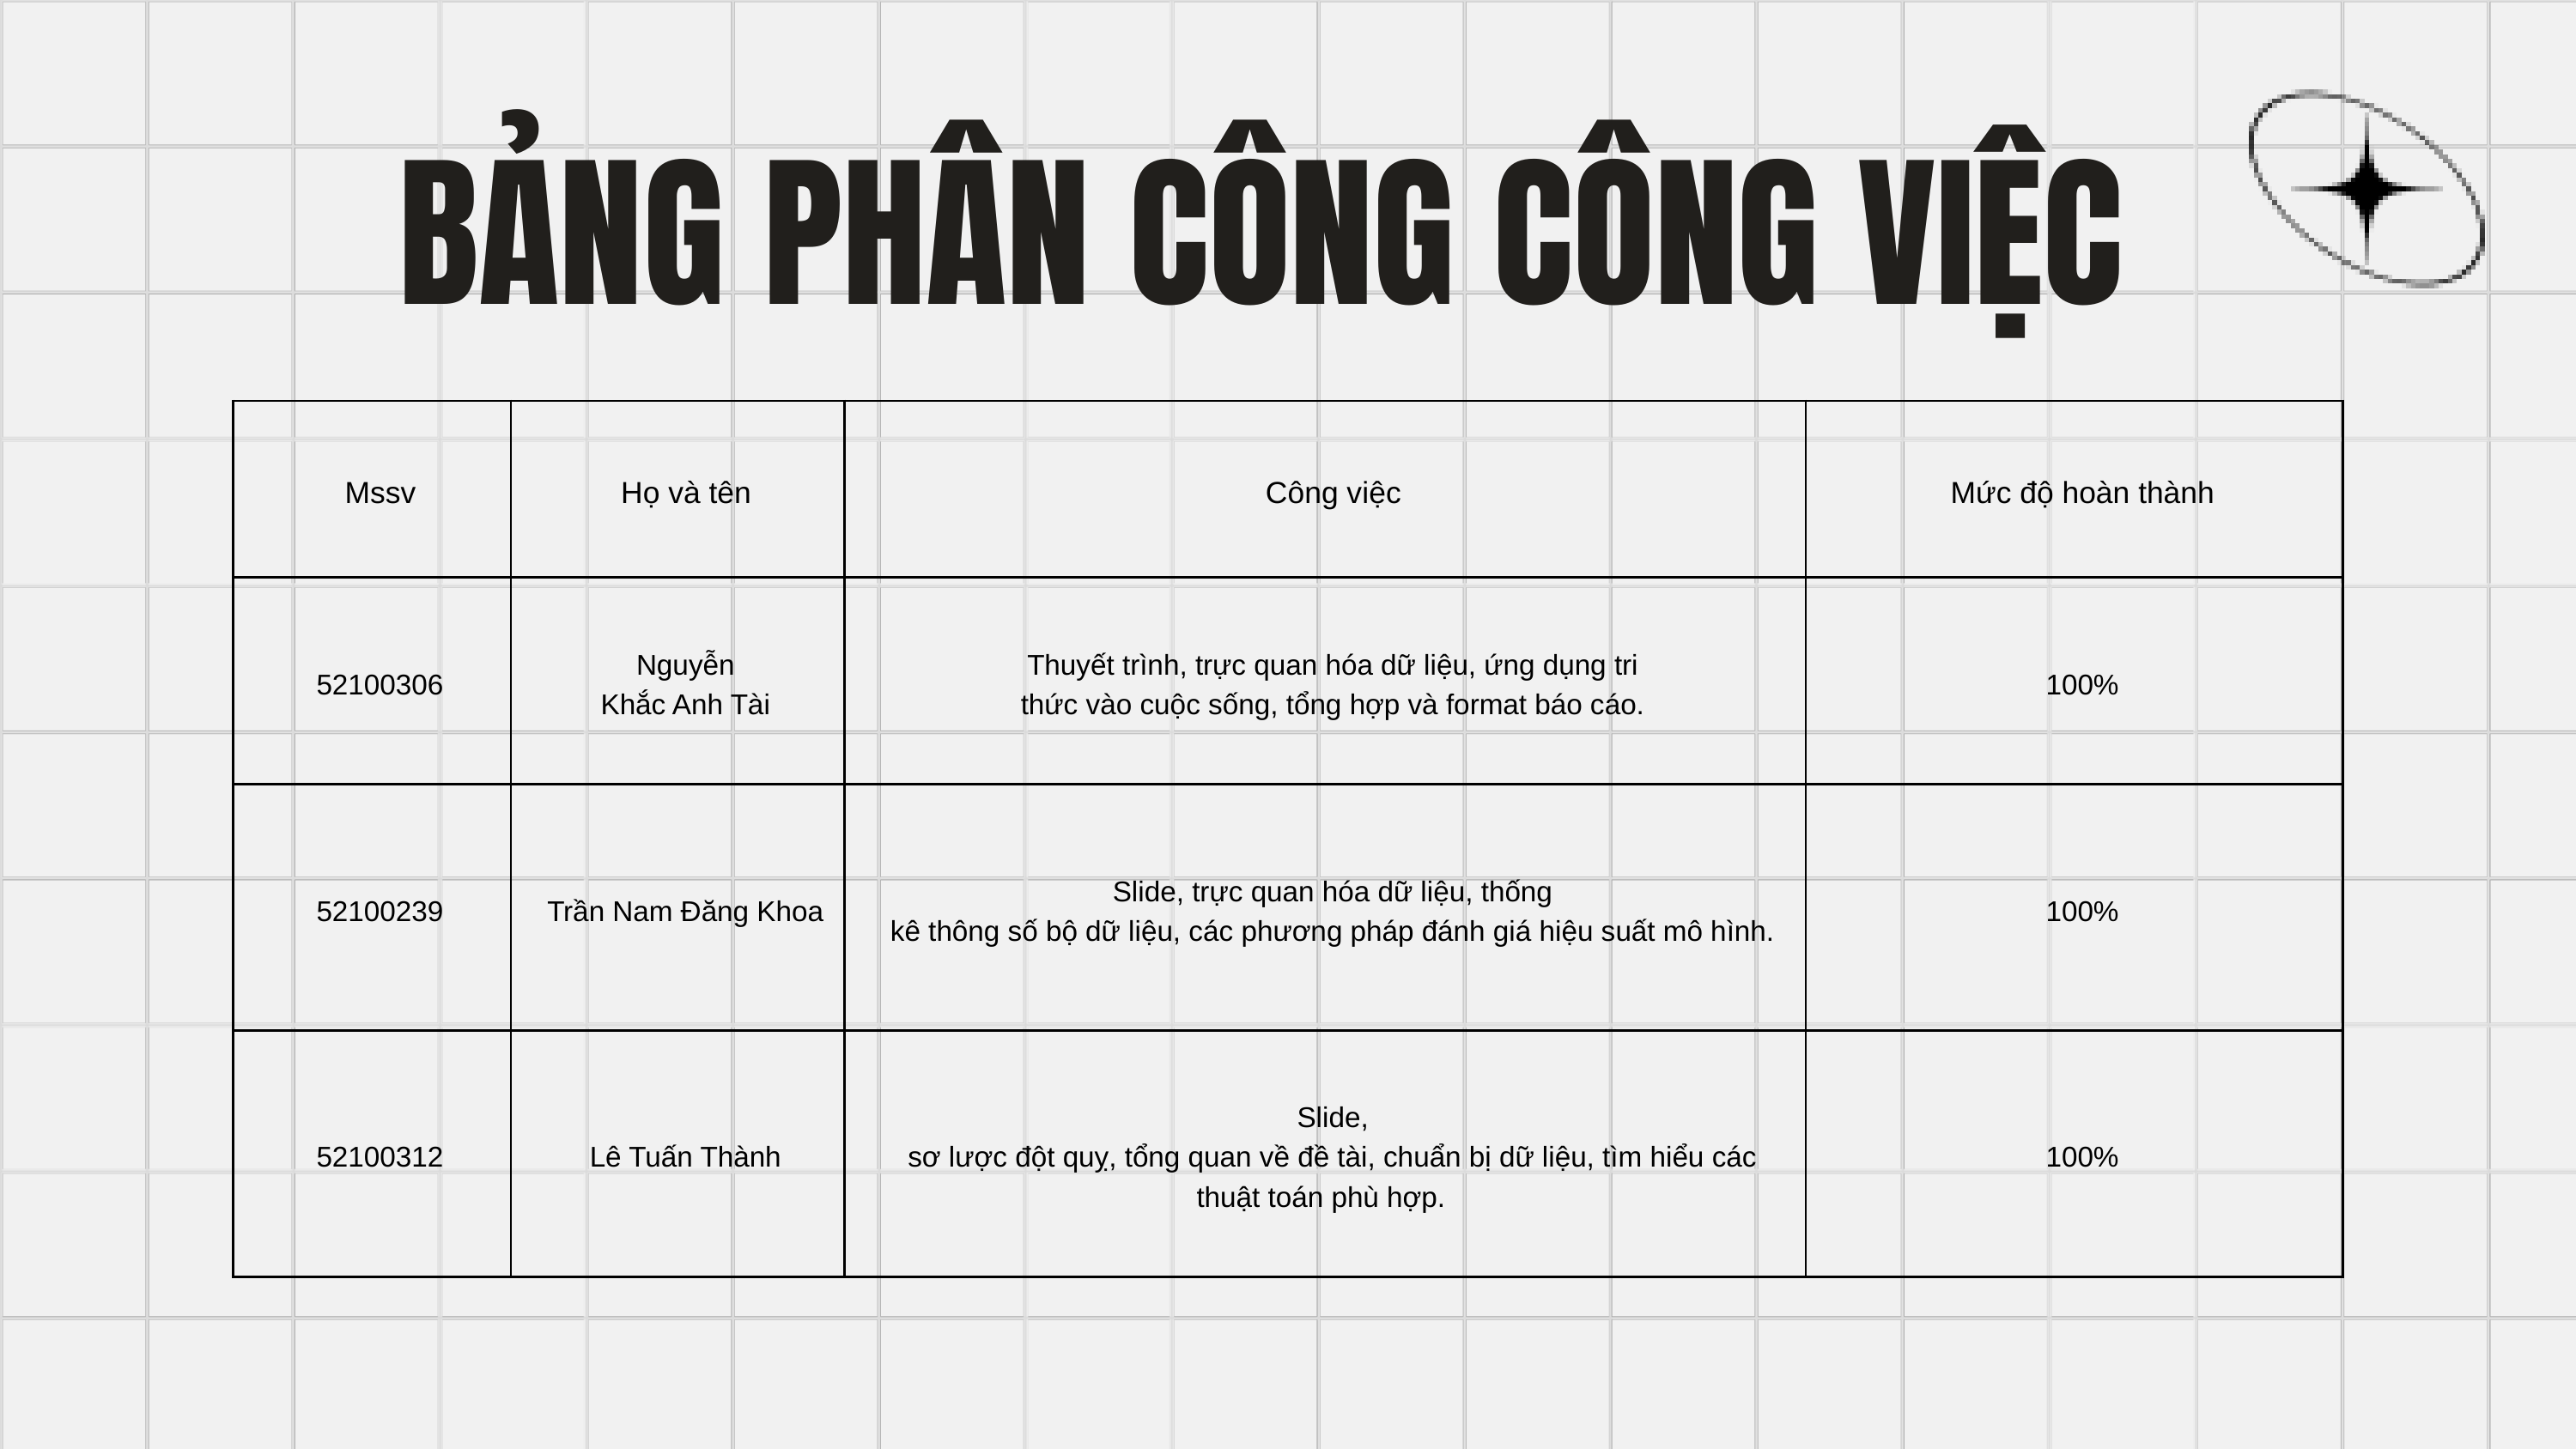

BẢNG PHÂN CÔNG CÔNG VIỆC
| Mssv | Họ và tên | Công việc | Mức độ hoàn thành |
| --- | --- | --- | --- |
| 52100306 | Nguyễn Khắc Anh Tài | Thuyết trình, trực quan hóa dữ liệu, ứng dụng tri thức vào cuộc sống, tổng hợp và format báo cáo. | 100% |
| 52100239 | Trần Nam Đăng Khoa | Slide, trực quan hóa dữ liệu, thống kê thông số bộ dữ liệu, các phương pháp đánh giá hiệu suất mô hình. | 100% |
| 52100312 | Lê Tuấn Thành | Slide, sơ lược đột quỵ, tổng quan về đề tài, chuẩn bị dữ liệu, tìm hiểu các thuật toán phù hợp. | 100% |